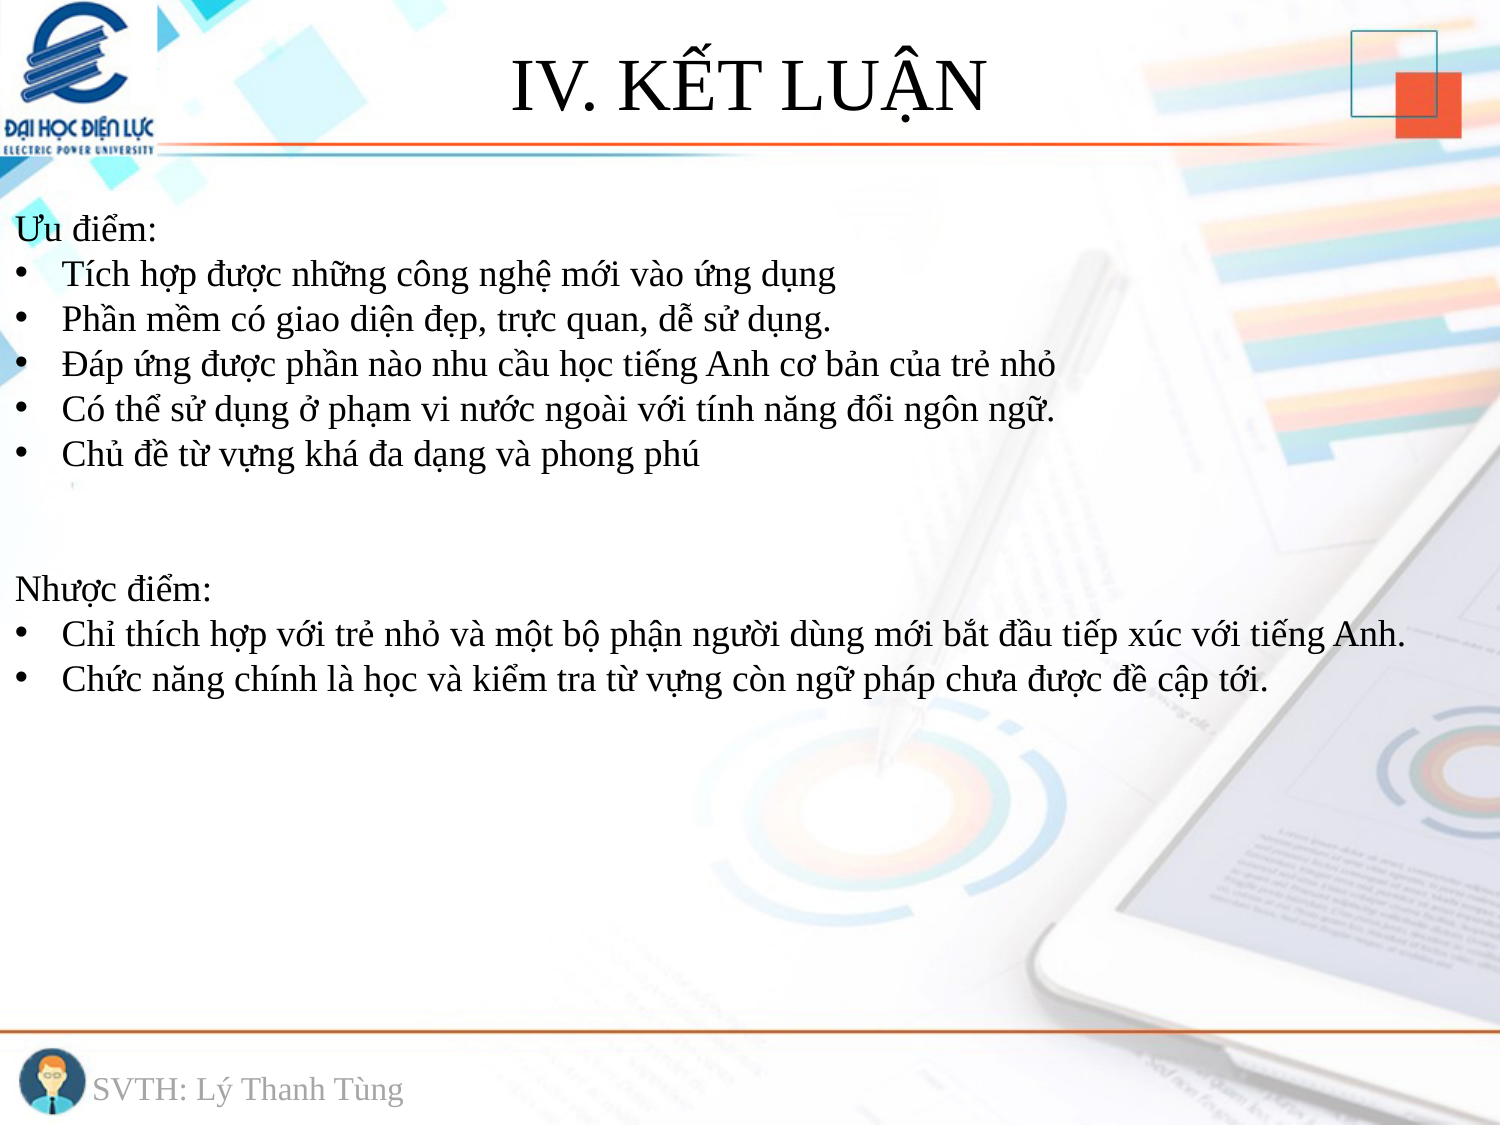

IV. KẾT LUẬN
Ưu điểm:
Tích hợp được những công nghệ mới vào ứng dụng
Phần mềm có giao diện đẹp, trực quan, dễ sử dụng.
Đáp ứng được phần nào nhu cầu học tiếng Anh cơ bản của trẻ nhỏ
Có thể sử dụng ở phạm vi nước ngoài với tính năng đổi ngôn ngữ.
Chủ đề từ vựng khá đa dạng và phong phú

Nhược điểm:
Chỉ thích hợp với trẻ nhỏ và một bộ phận người dùng mới bắt đầu tiếp xúc với tiếng Anh.
Chức năng chính là học và kiểm tra từ vựng còn ngữ pháp chưa được đề cập tới.

SVTH: Lý Thanh Tùng